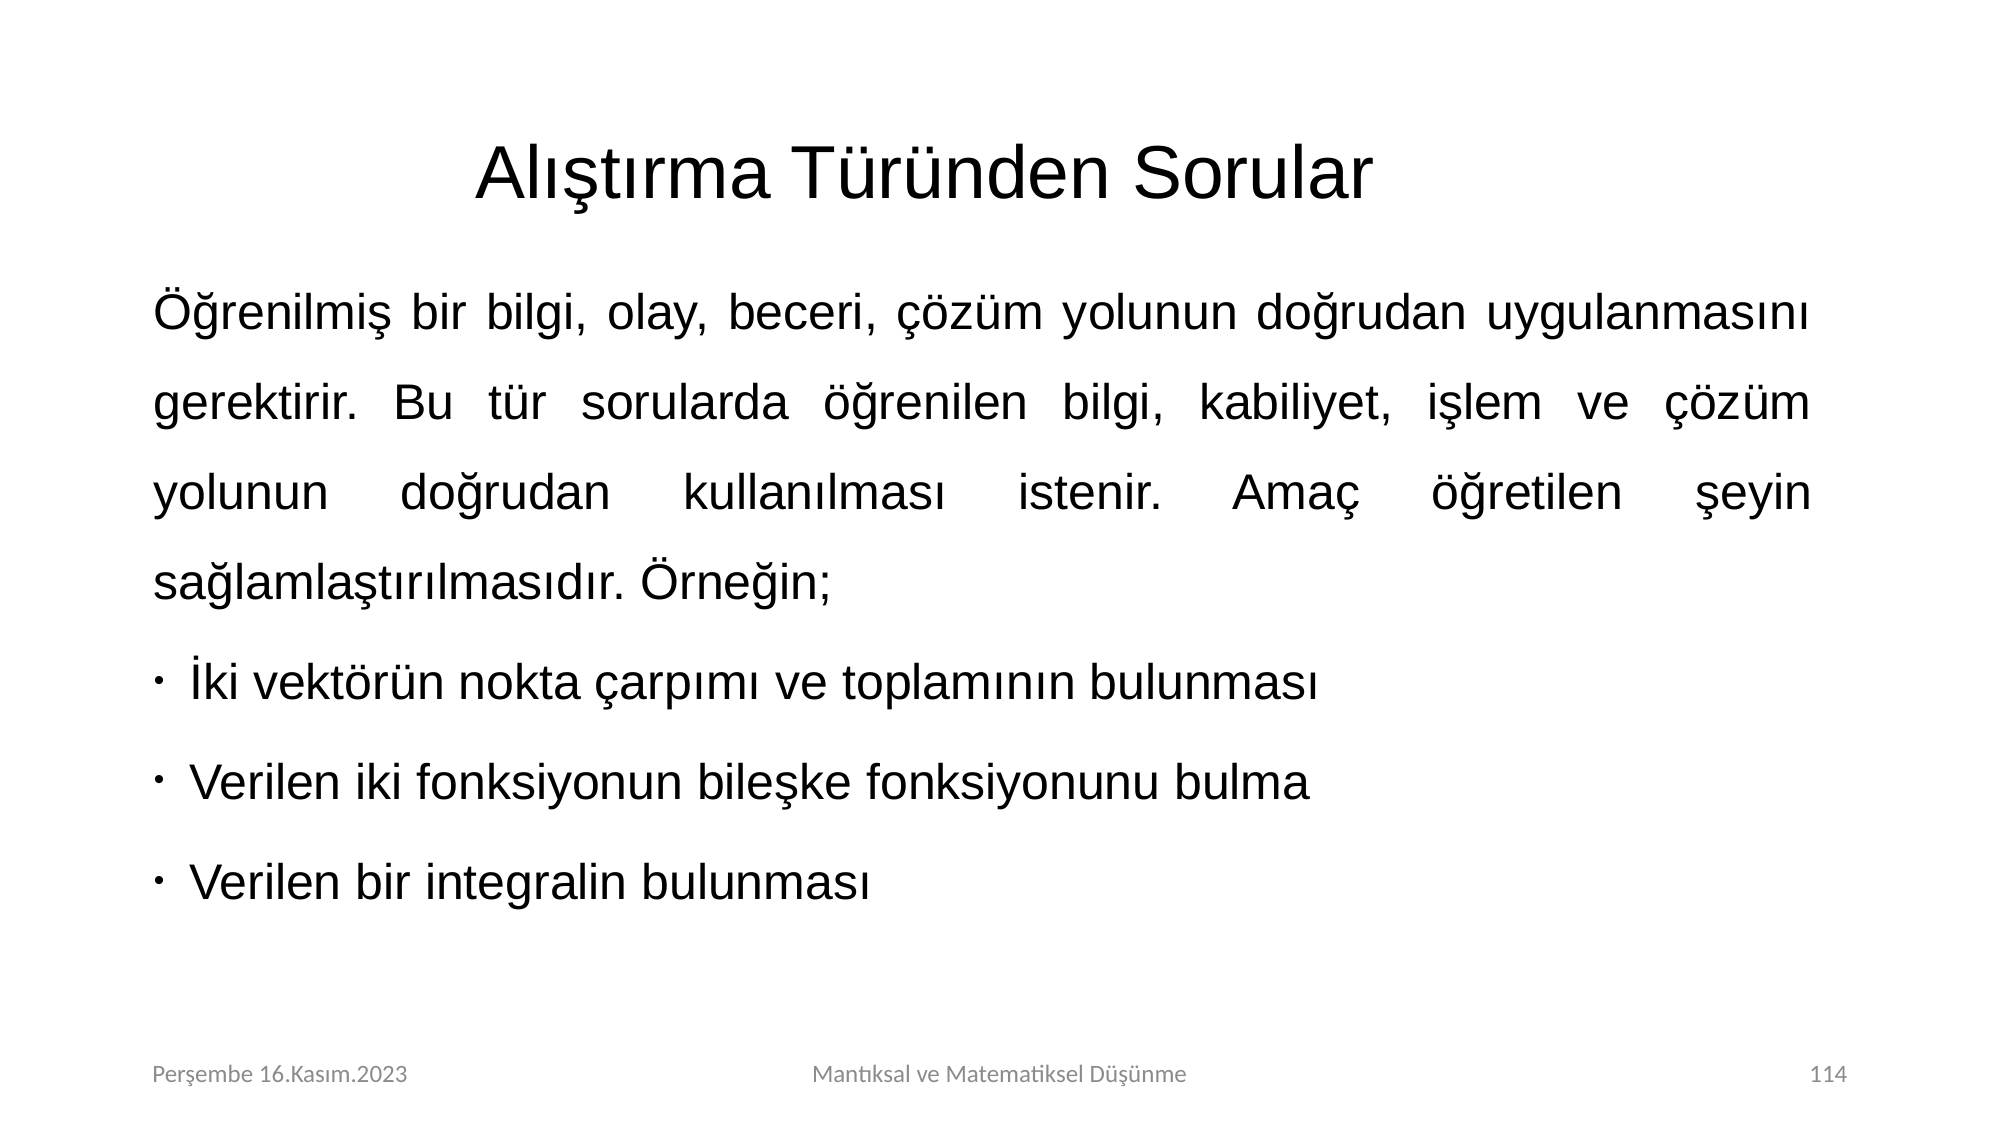

Alıştırma Türünden Sorular
Öğrenilmiş bir bilgi, olay, beceri, çözüm yolunun doğrudan uygulanmasını gerektirir. Bu tür sorularda öğrenilen bilgi, kabiliyet, işlem ve çözüm yolunun doğrudan kullanılması istenir. Amaç öğretilen şeyin sağlamlaştırılmasıdır. Örneğin;
İki vektörün nokta çarpımı ve toplamının bulunması
Verilen iki fonksiyonun bileşke fonksiyonunu bulma
Verilen bir integralin bulunması
# Perşembe 16.Kasım.2023
Mantıksal ve Matematiksel Düşünme
114